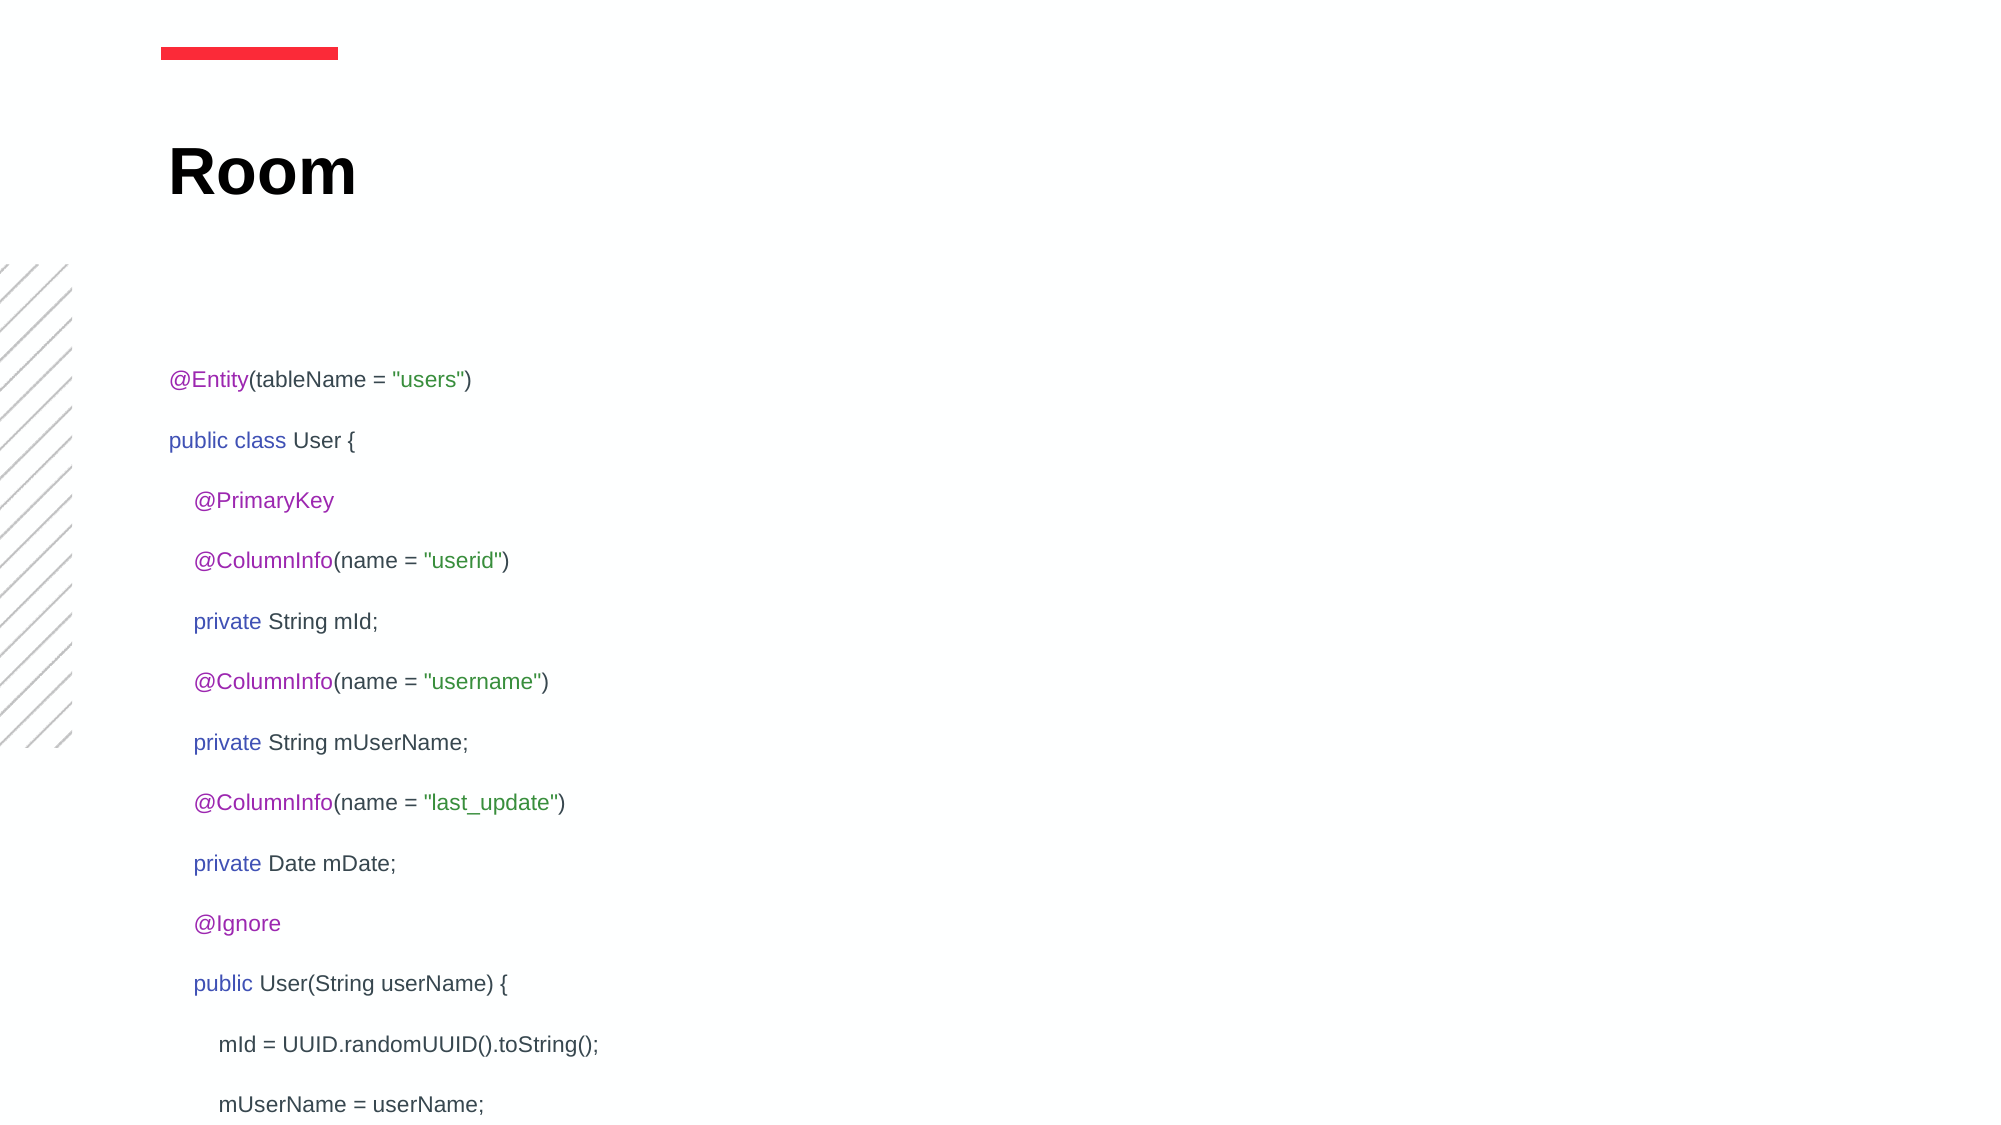

Room
@Entity(tableName = "users")
public class User {
    @PrimaryKey
    @ColumnInfo(name = "userid")
    private String mId;
    @ColumnInfo(name = "username")
    private String mUserName;
    @ColumnInfo(name = "last_update")
    private Date mDate;
    @Ignore
    public User(String userName) {
        mId = UUID.randomUUID().toString();
        mUserName = userName;
        mDate = new Date(System.currentTimeMillis());
    }
    public User(String id, String userName, Date date) {
        this.mId = id;
        this.mUserName = userName;
        this.mDate = date;
    }
...
}
51